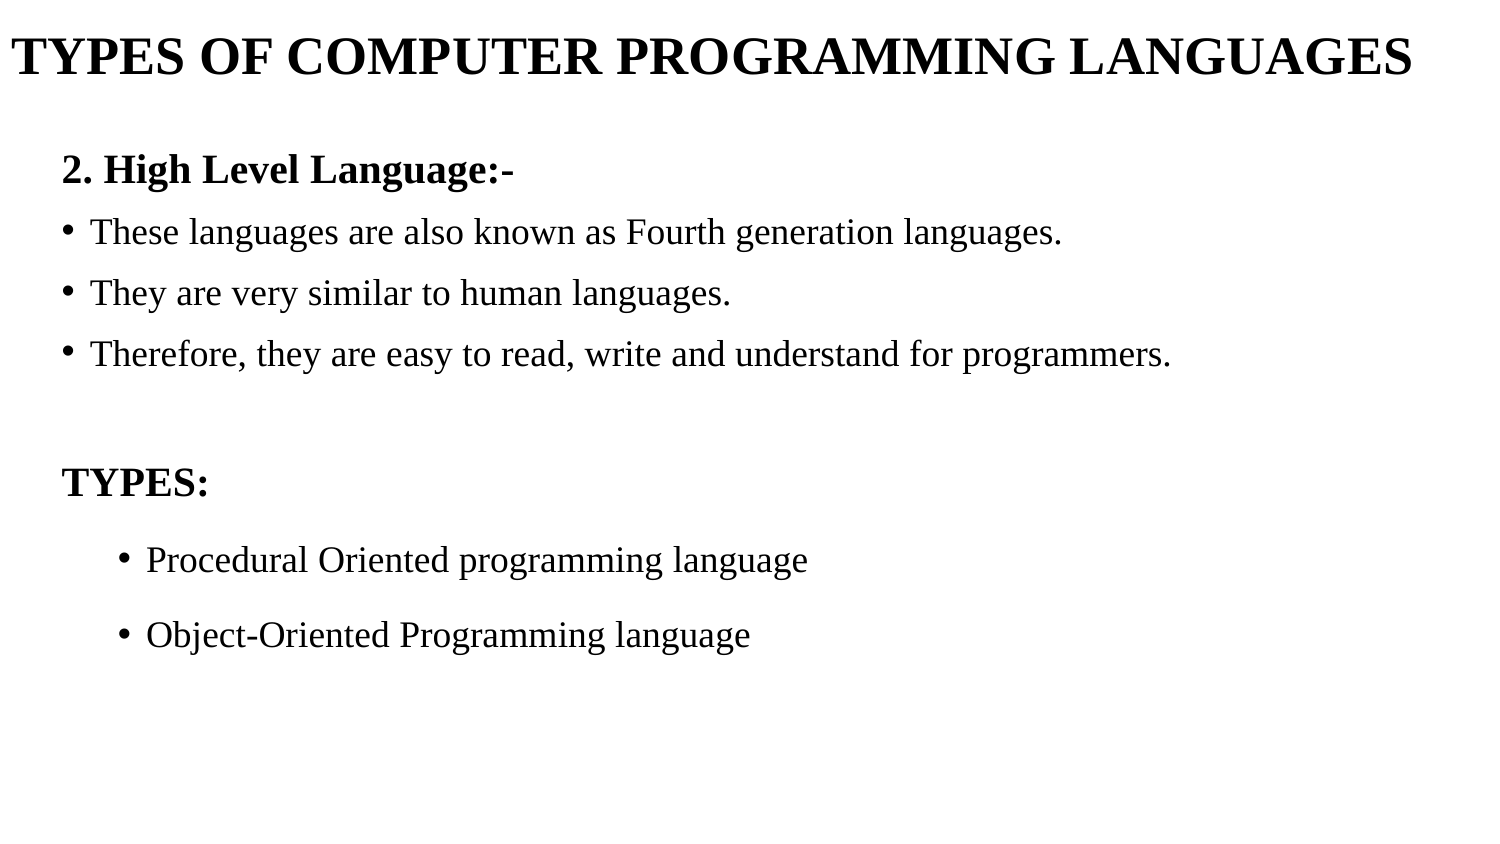

# TYPES OF COMPUTER PROGRAMMING LANGUAGES
2. High Level Language:-
These languages are also known as Fourth generation languages.
They are very similar to human languages.
Therefore, they are easy to read, write and understand for programmers.

TYPES:
Procedural Oriented programming language
Object-Oriented Programming language